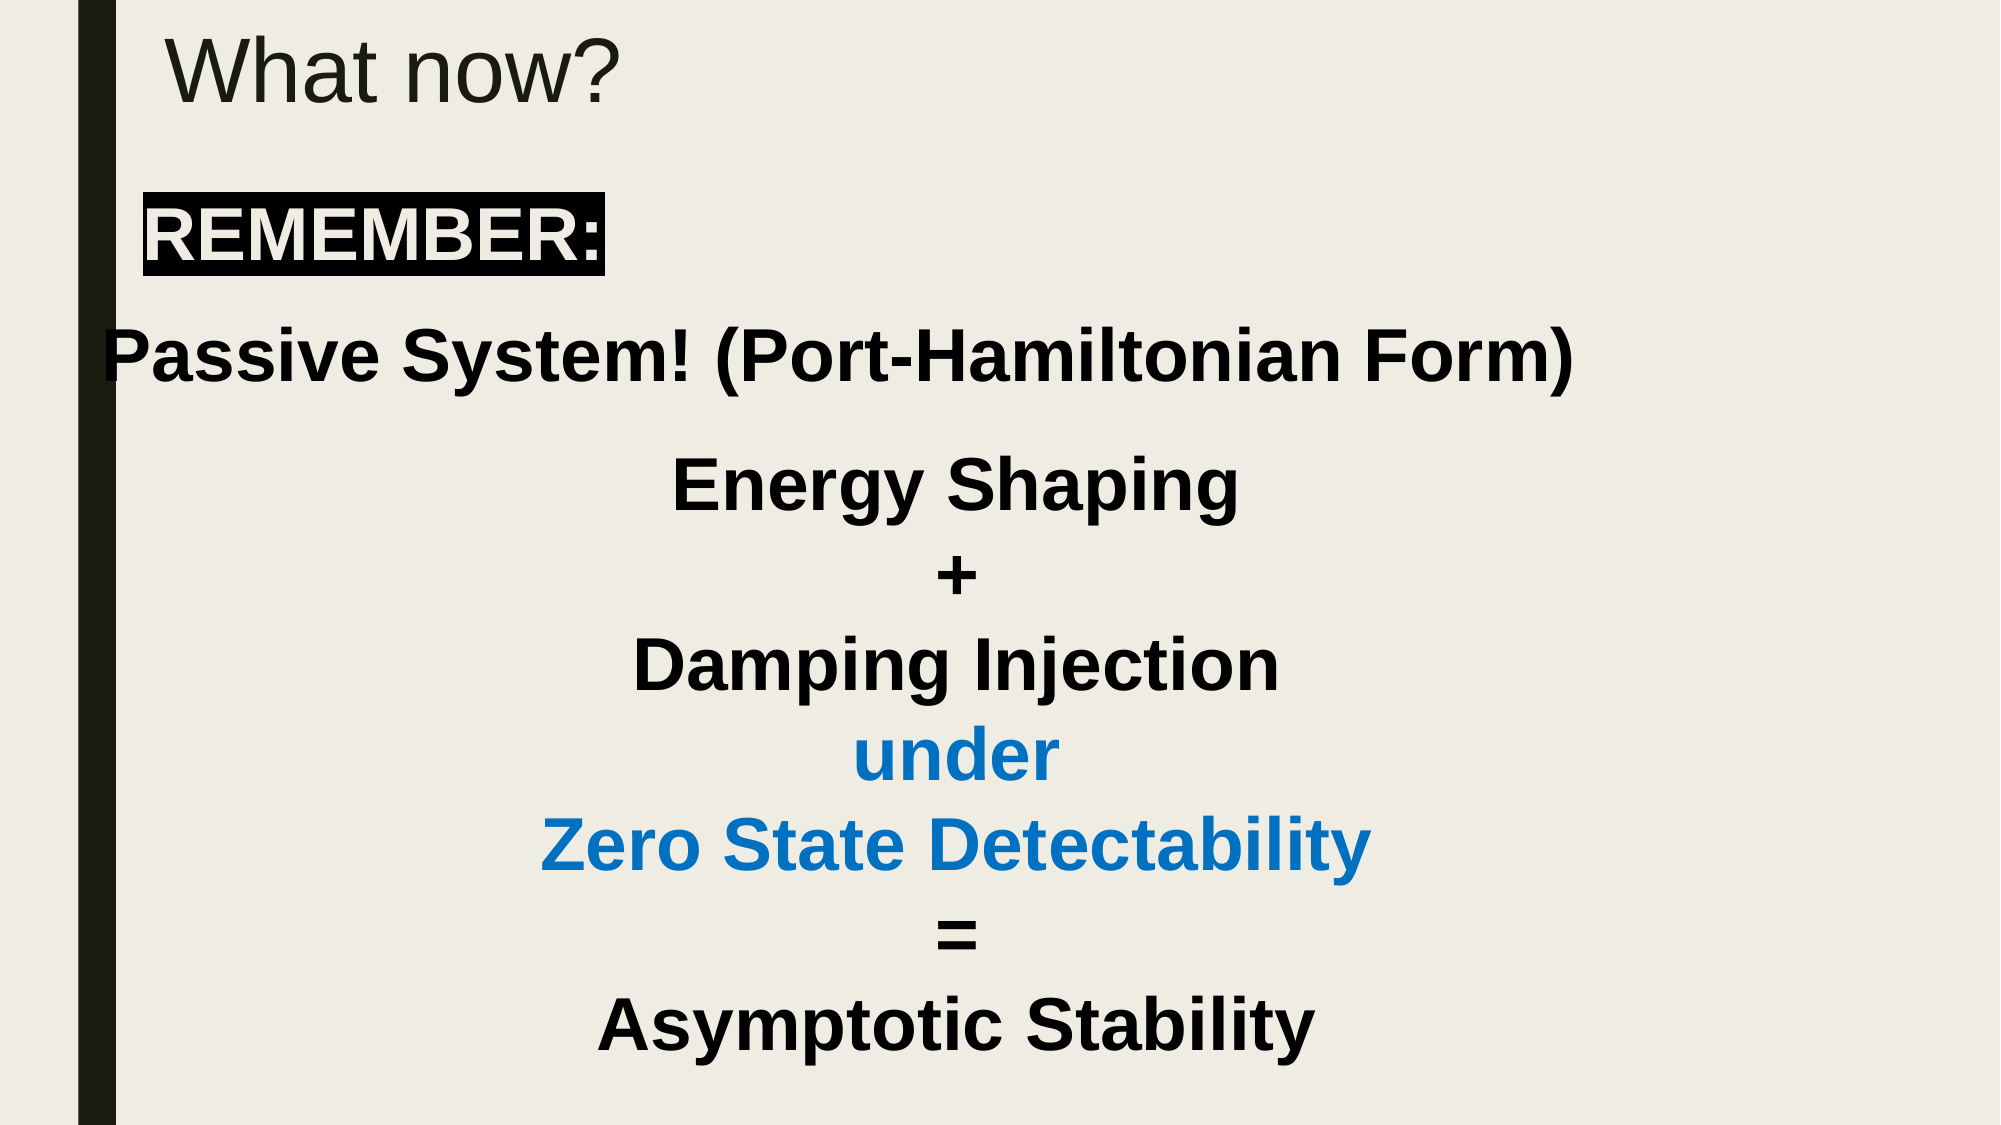

# What now?
REMEMBER:
Passive System! (Port-Hamiltonian Form)
Energy Shaping
+
Damping Injection
under
Zero State Detectability
=
Asymptotic Stability